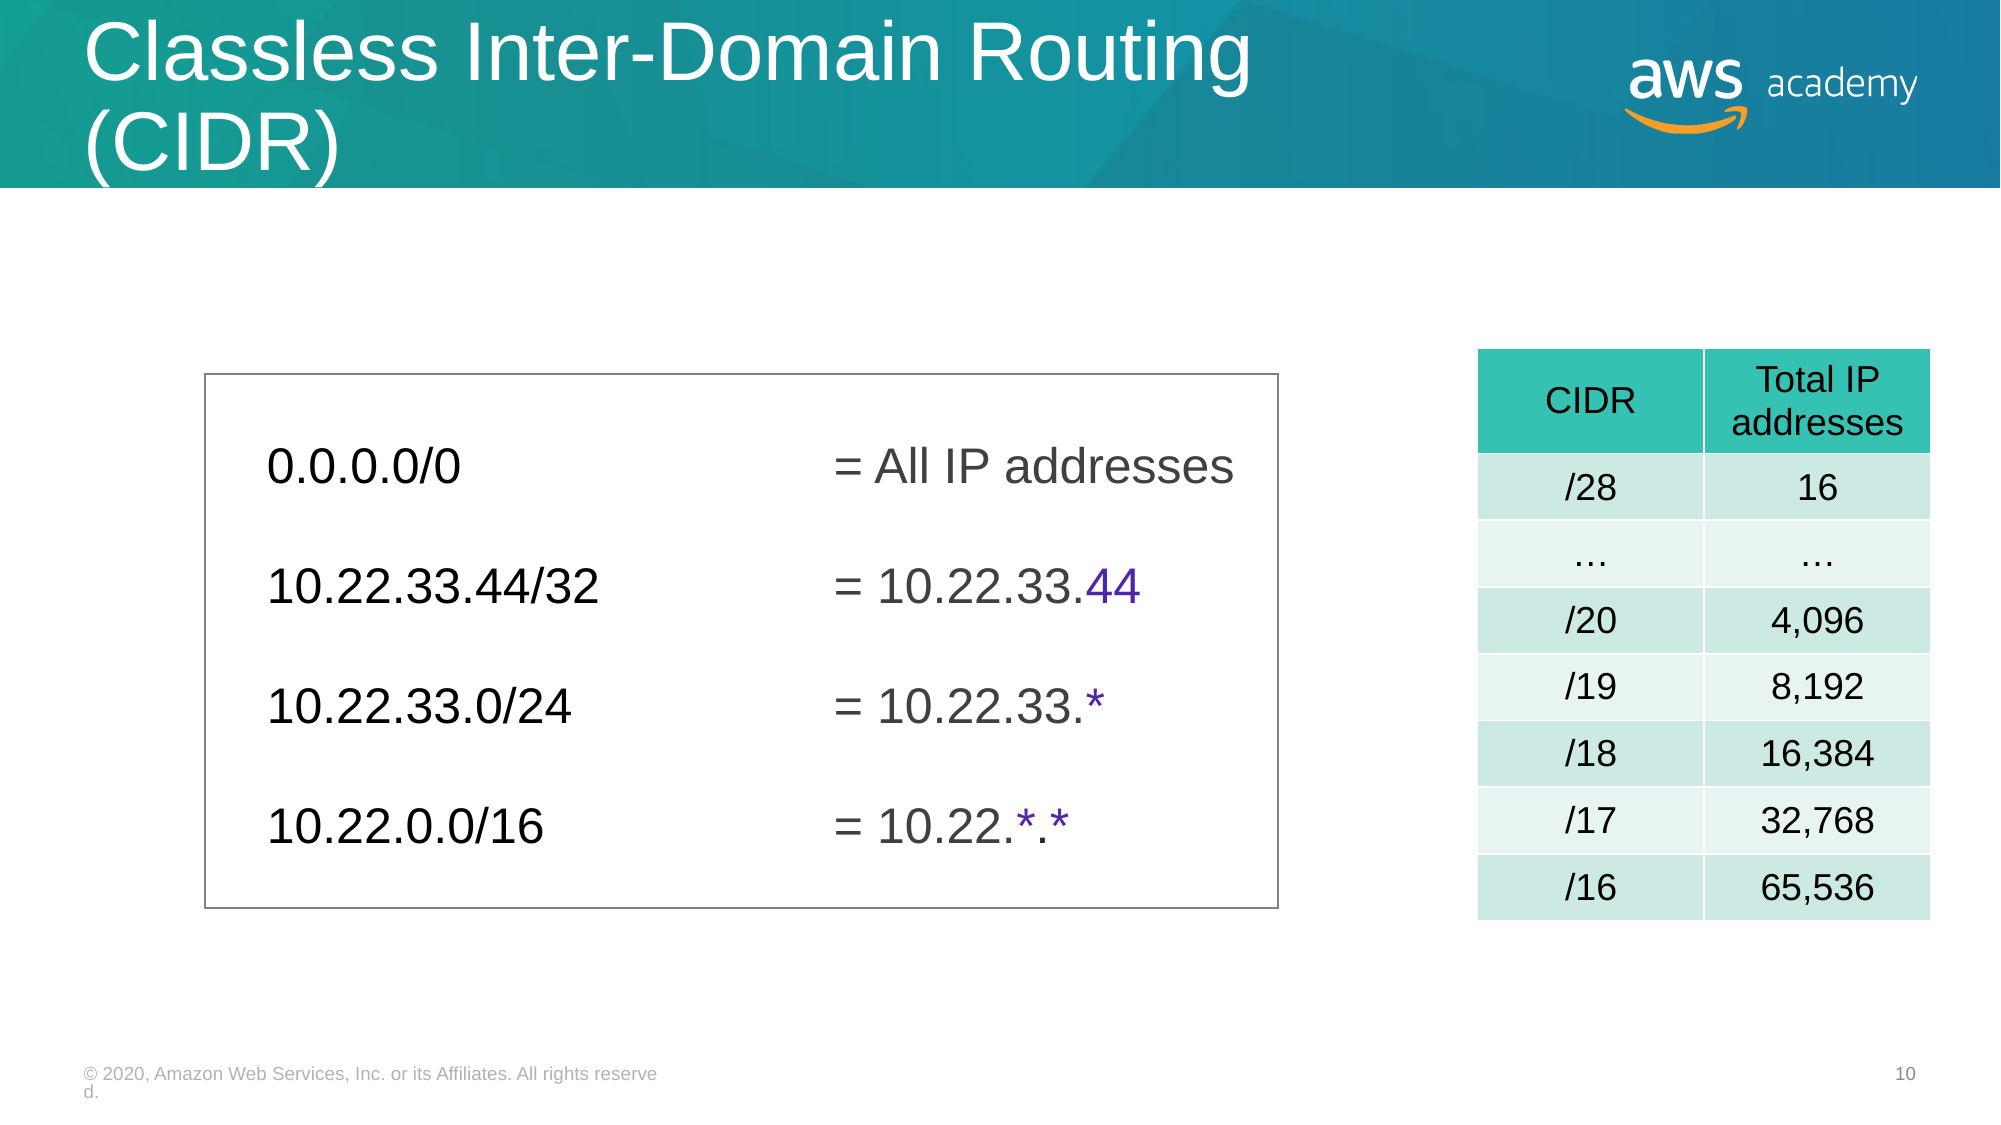

# Classless Inter-Domain Routing (CIDR)
| CIDR | Total IP addresses |
| --- | --- |
| /28 | 16 |
| … | … |
| /20 | 4,096 |
| /19 | 8,192 |
| /18 | 16,384 |
| /17 | 32,768 |
| /16 | 65,536 |

0.0.0.0/0

10.22.33.44/32

10.22.33.0/24

10.22.0.0/16
= All IP addresses

= 10.22.33.44

= 10.22.33.*

= 10.22.*.*
© 2020, Amazon Web Services, Inc. or its Affiliates. All rights reserved.
10